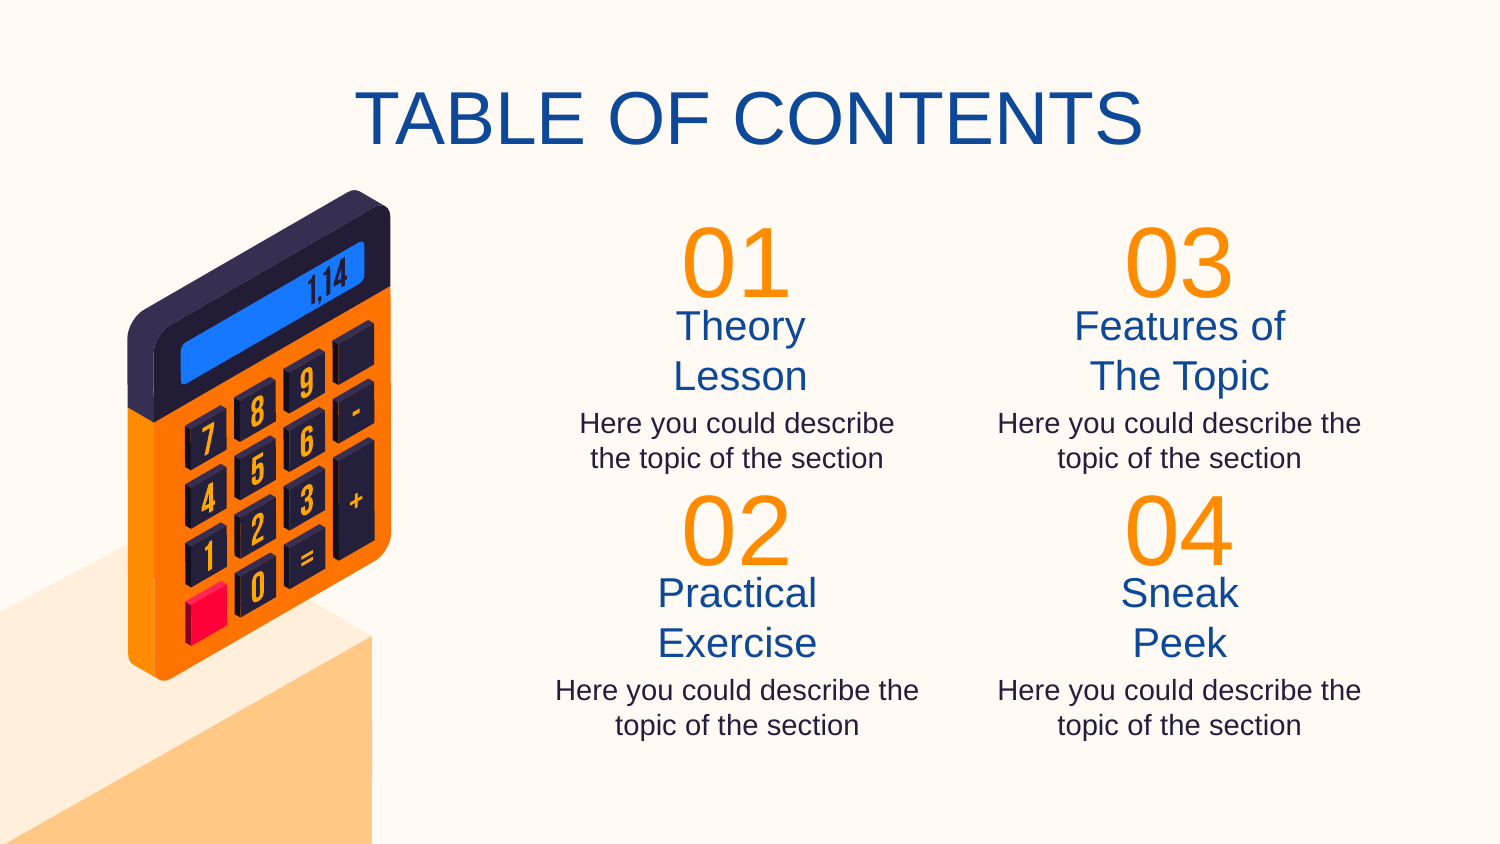

TABLE OF CONTENTS

01
03
# Theory Lesson
Features of The Topic
Here you could describe the topic of the section
Here you could describe the topic of the section
02
04
Practical Exercise
Sneak Peek
Here you could describe the topic of the section
Here you could describe the topic of the section